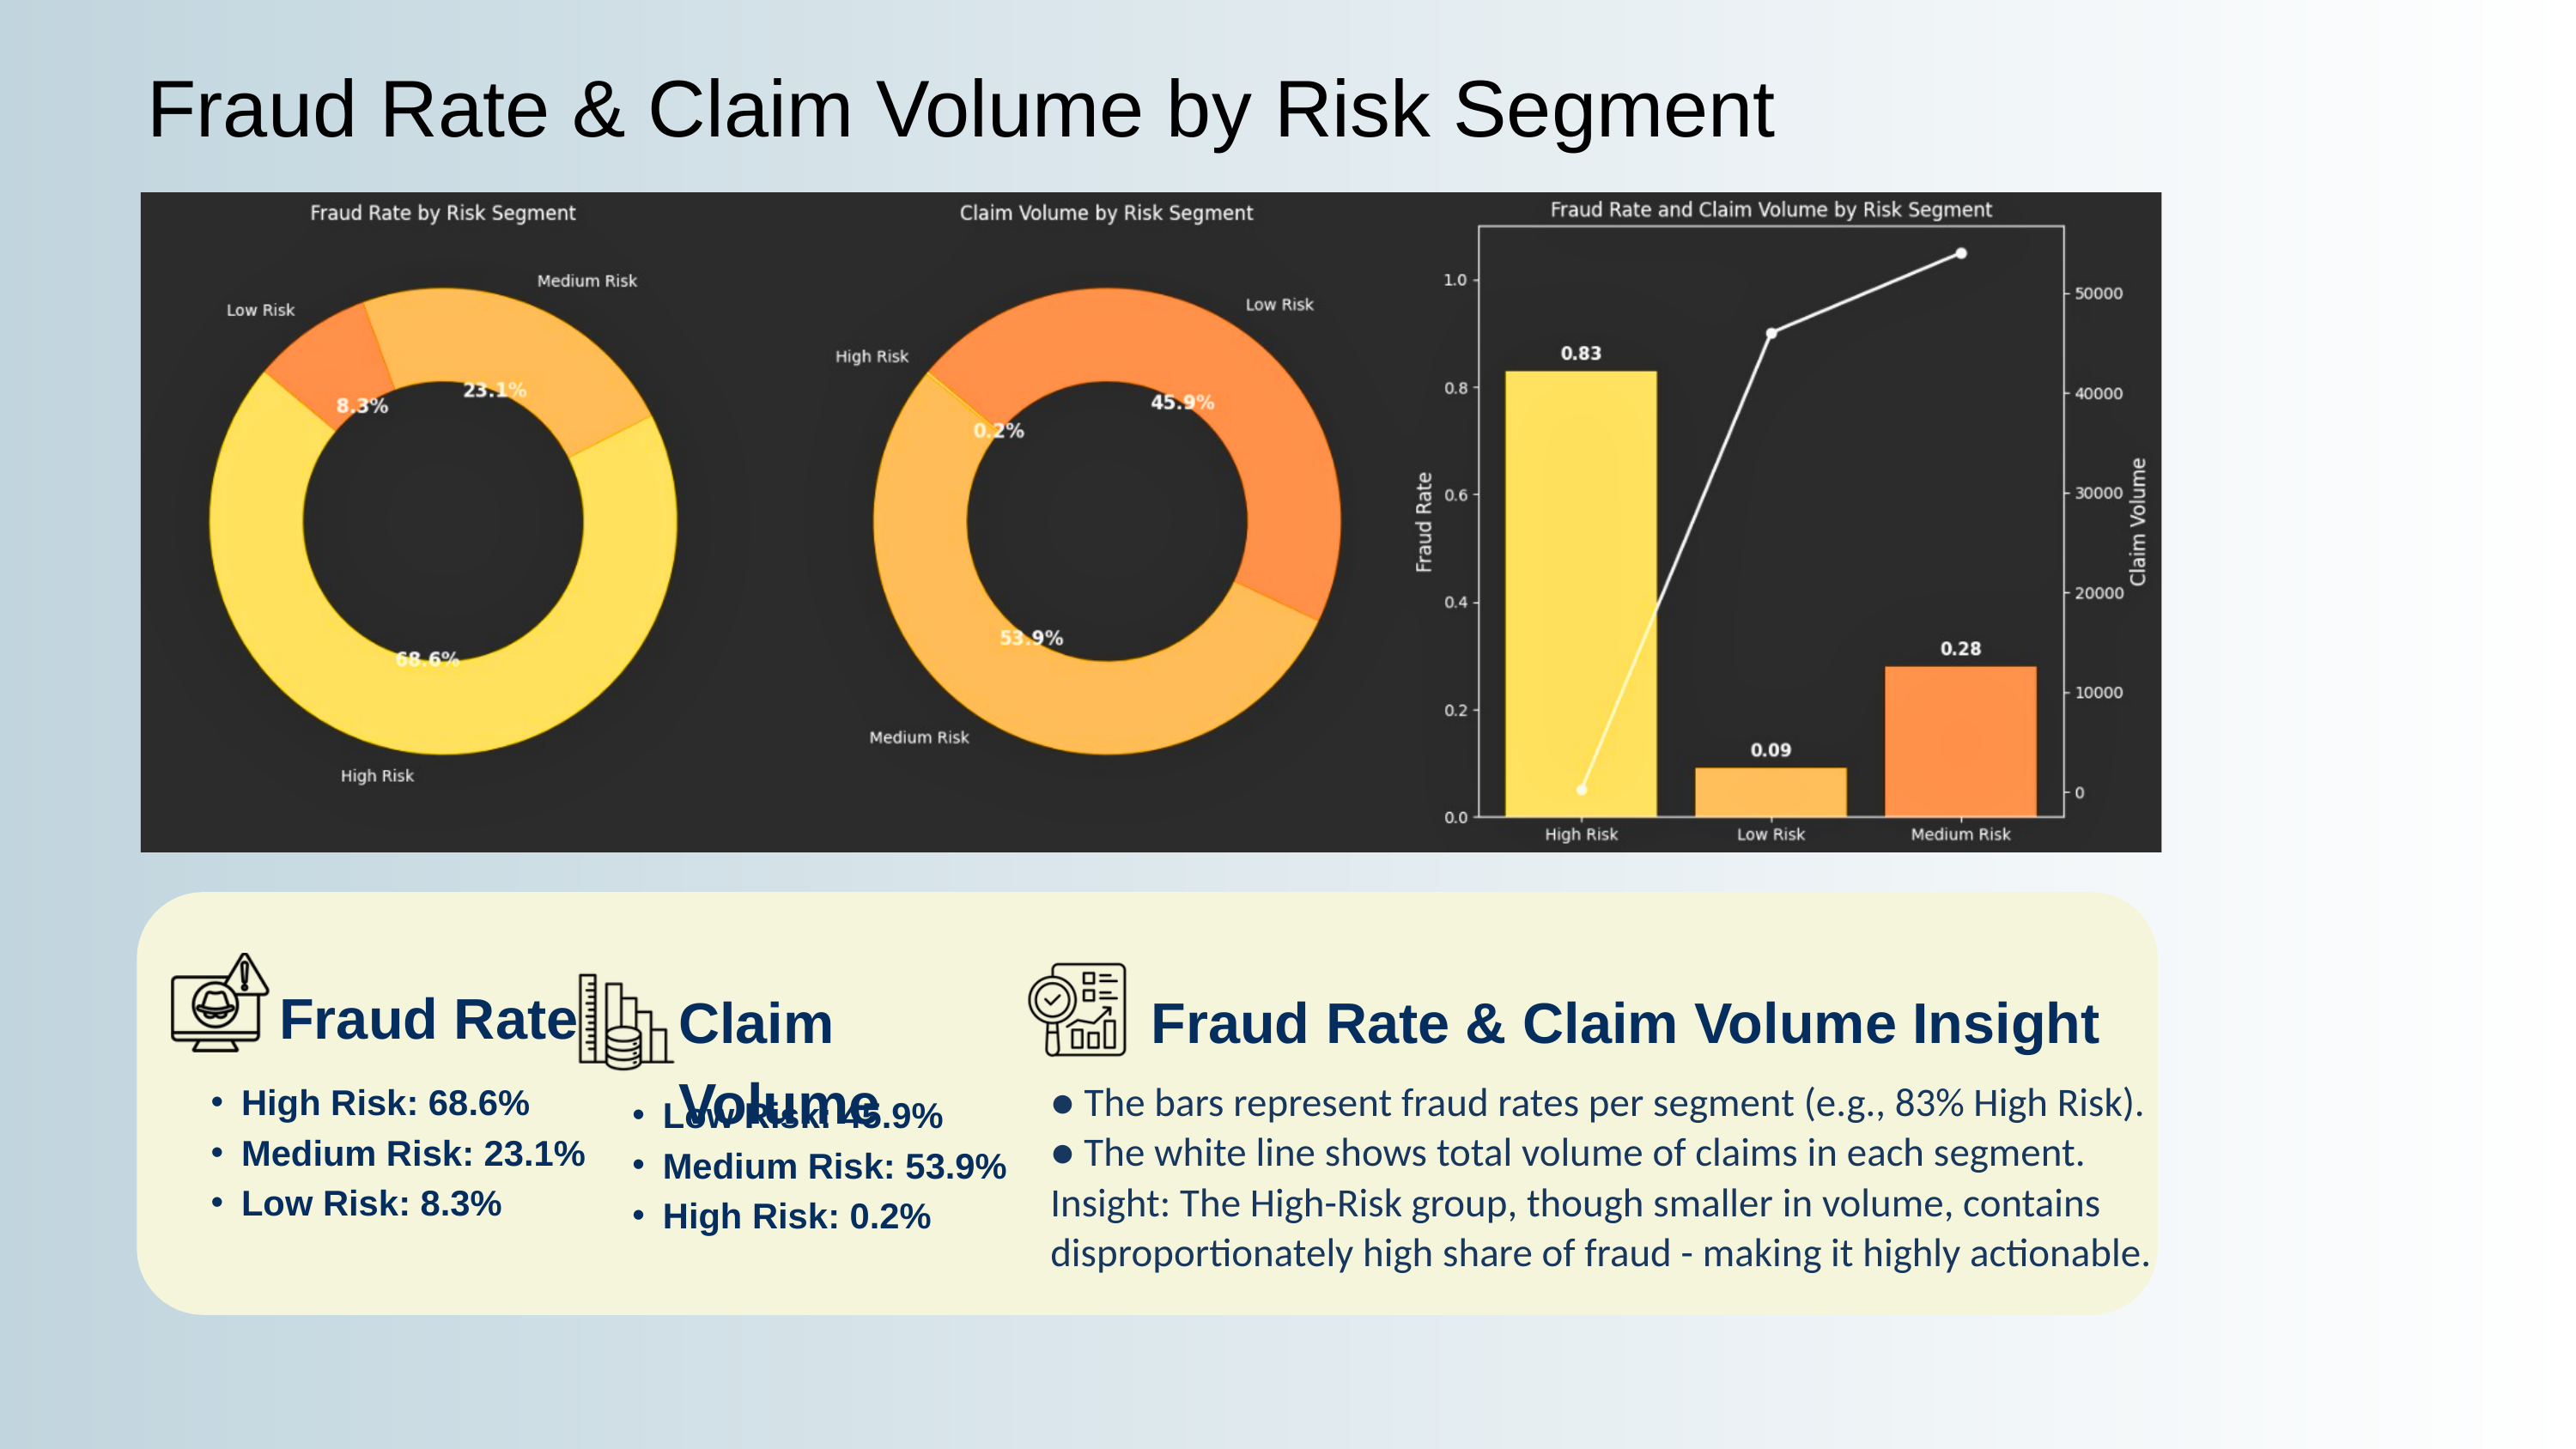

Fraud Rate & Claim Volume by Risk Segment

Fraud Rate

Claim Volume
Fraud Rate & Claim Volume Insight
High Risk: 68.6%
Medium Risk: 23.1%
Low Risk: 8.3%

● The bars represent fraud rates per segment (e.g., 83% High Risk).
● The white line shows total volume of claims in each segment.
Insight: The High-Risk group, though smaller in volume, contains disproportionately high share of fraud - making it highly actionable.
Low Risk: 45.9%
Medium Risk: 53.9%
High Risk: 0.2%